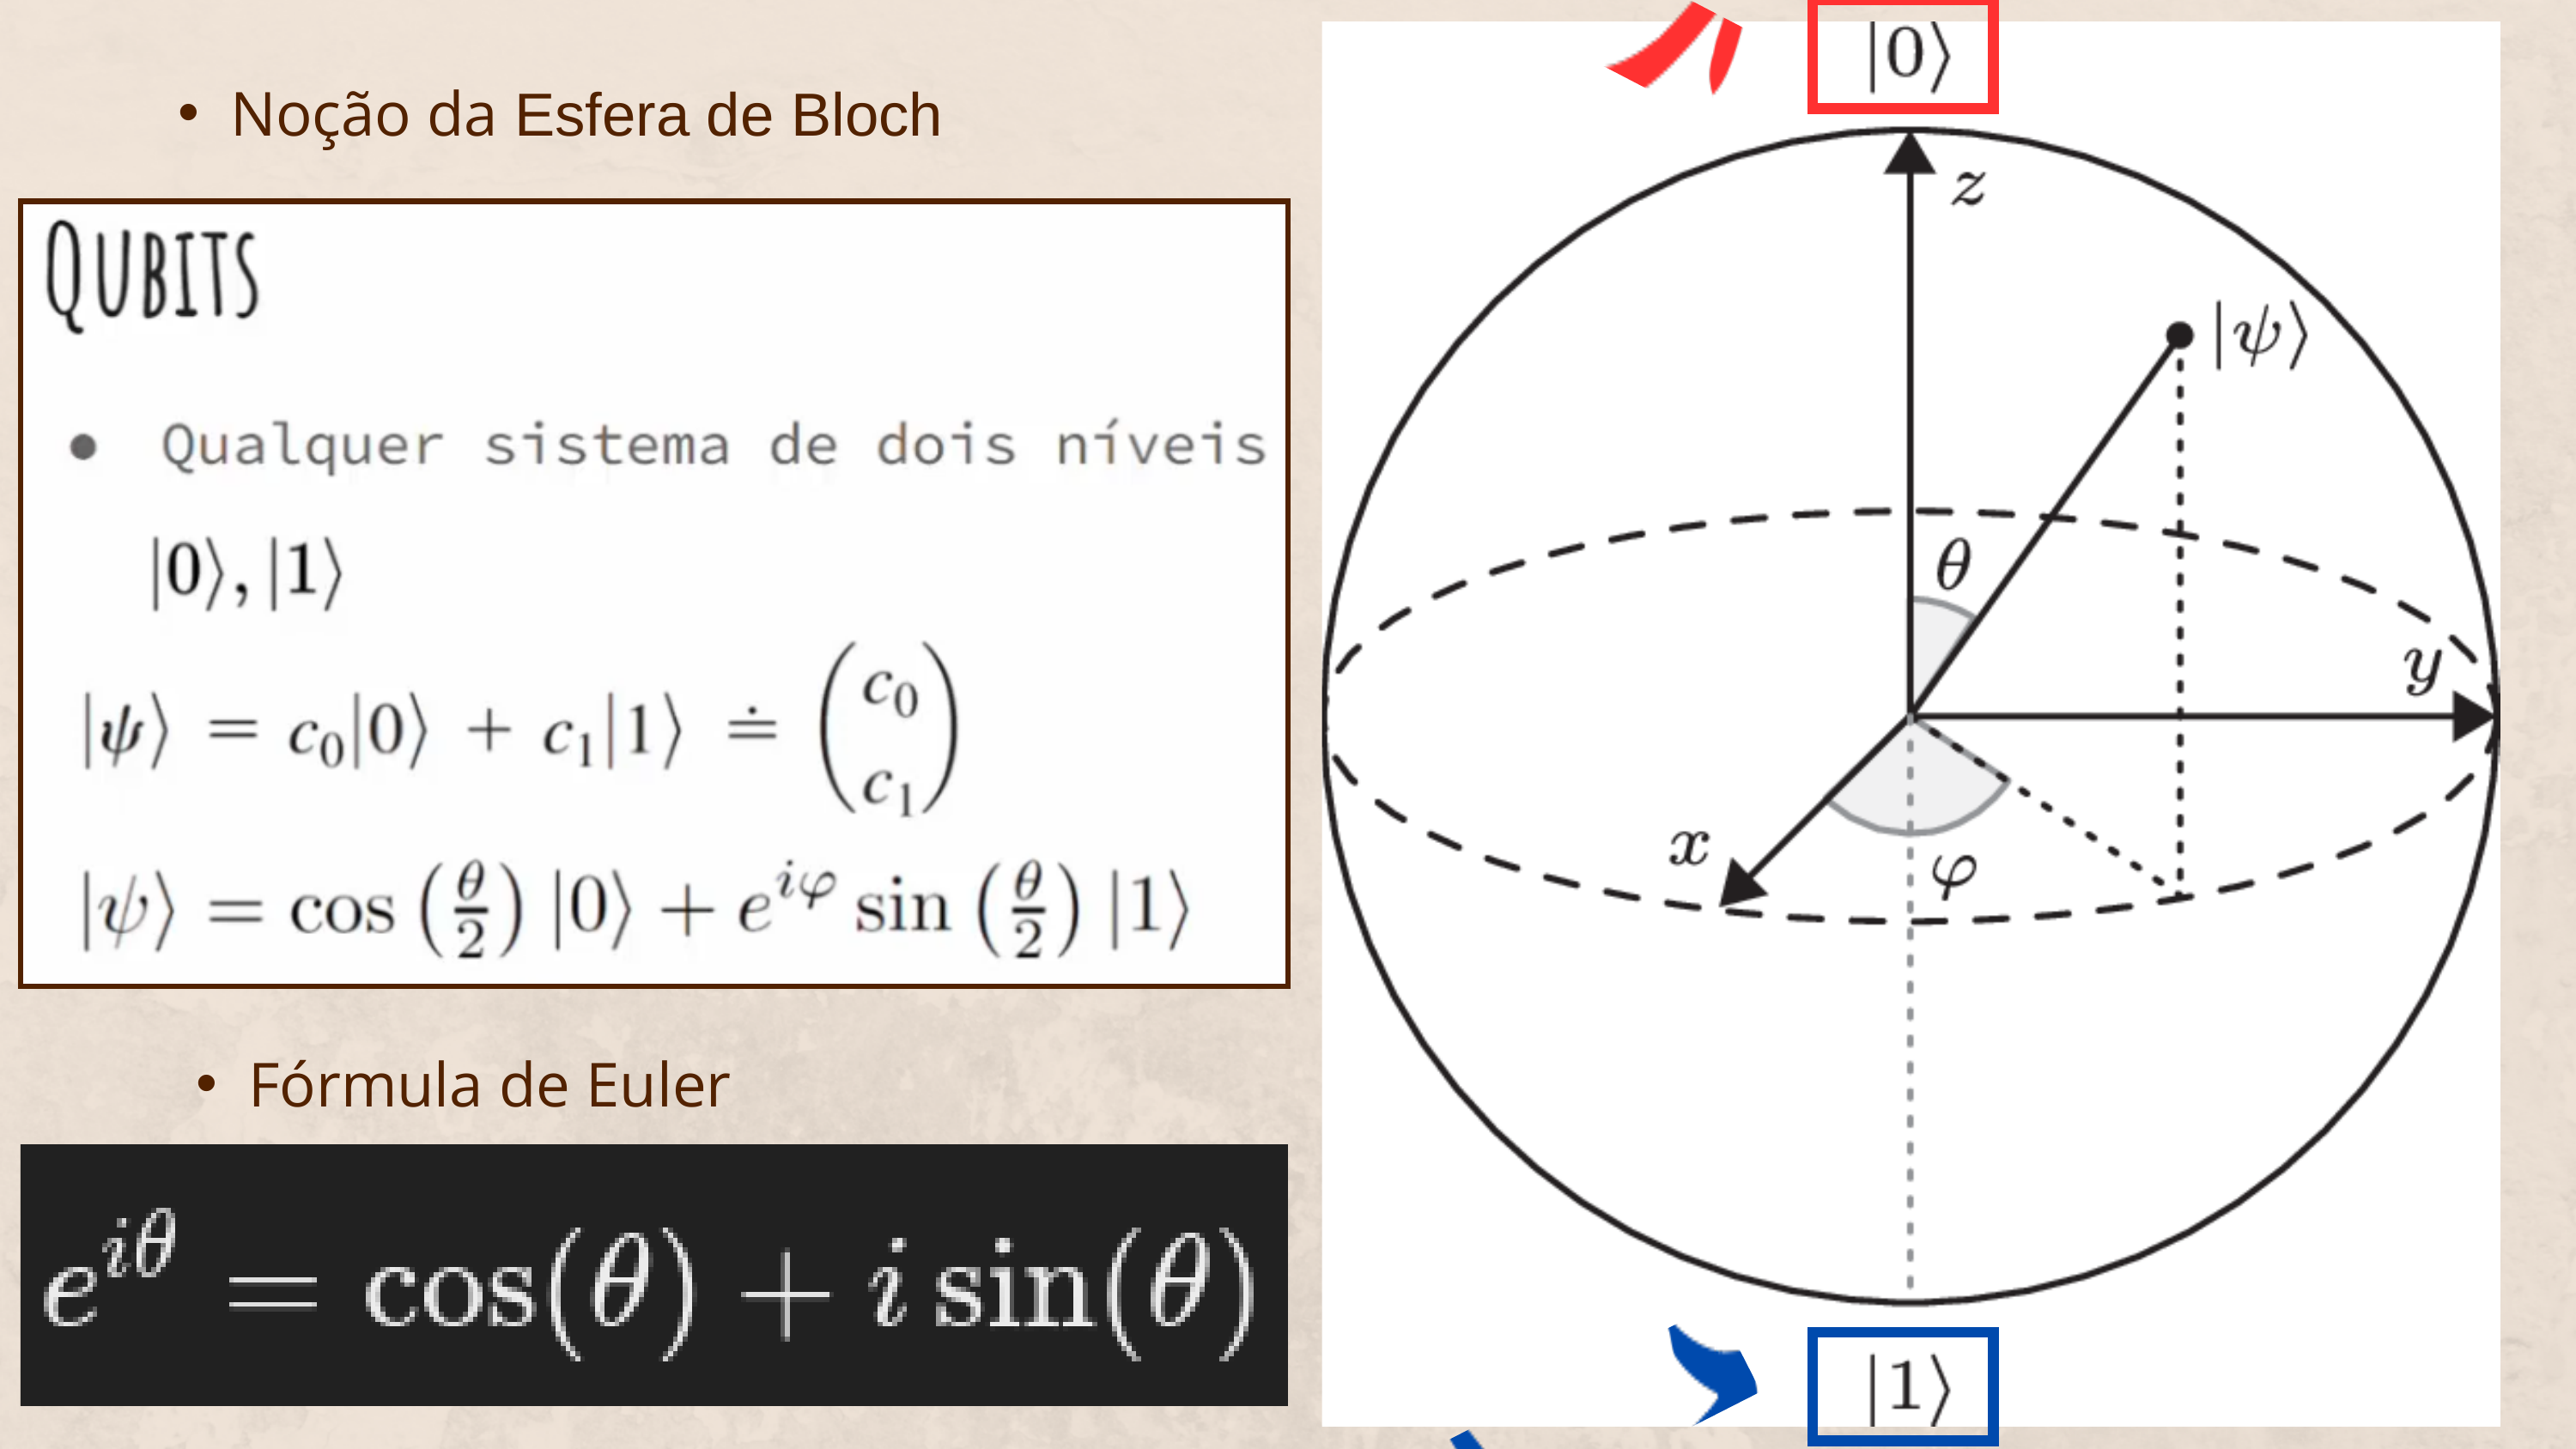

Noção da Esfera de Bloch

Fórmula de Euler